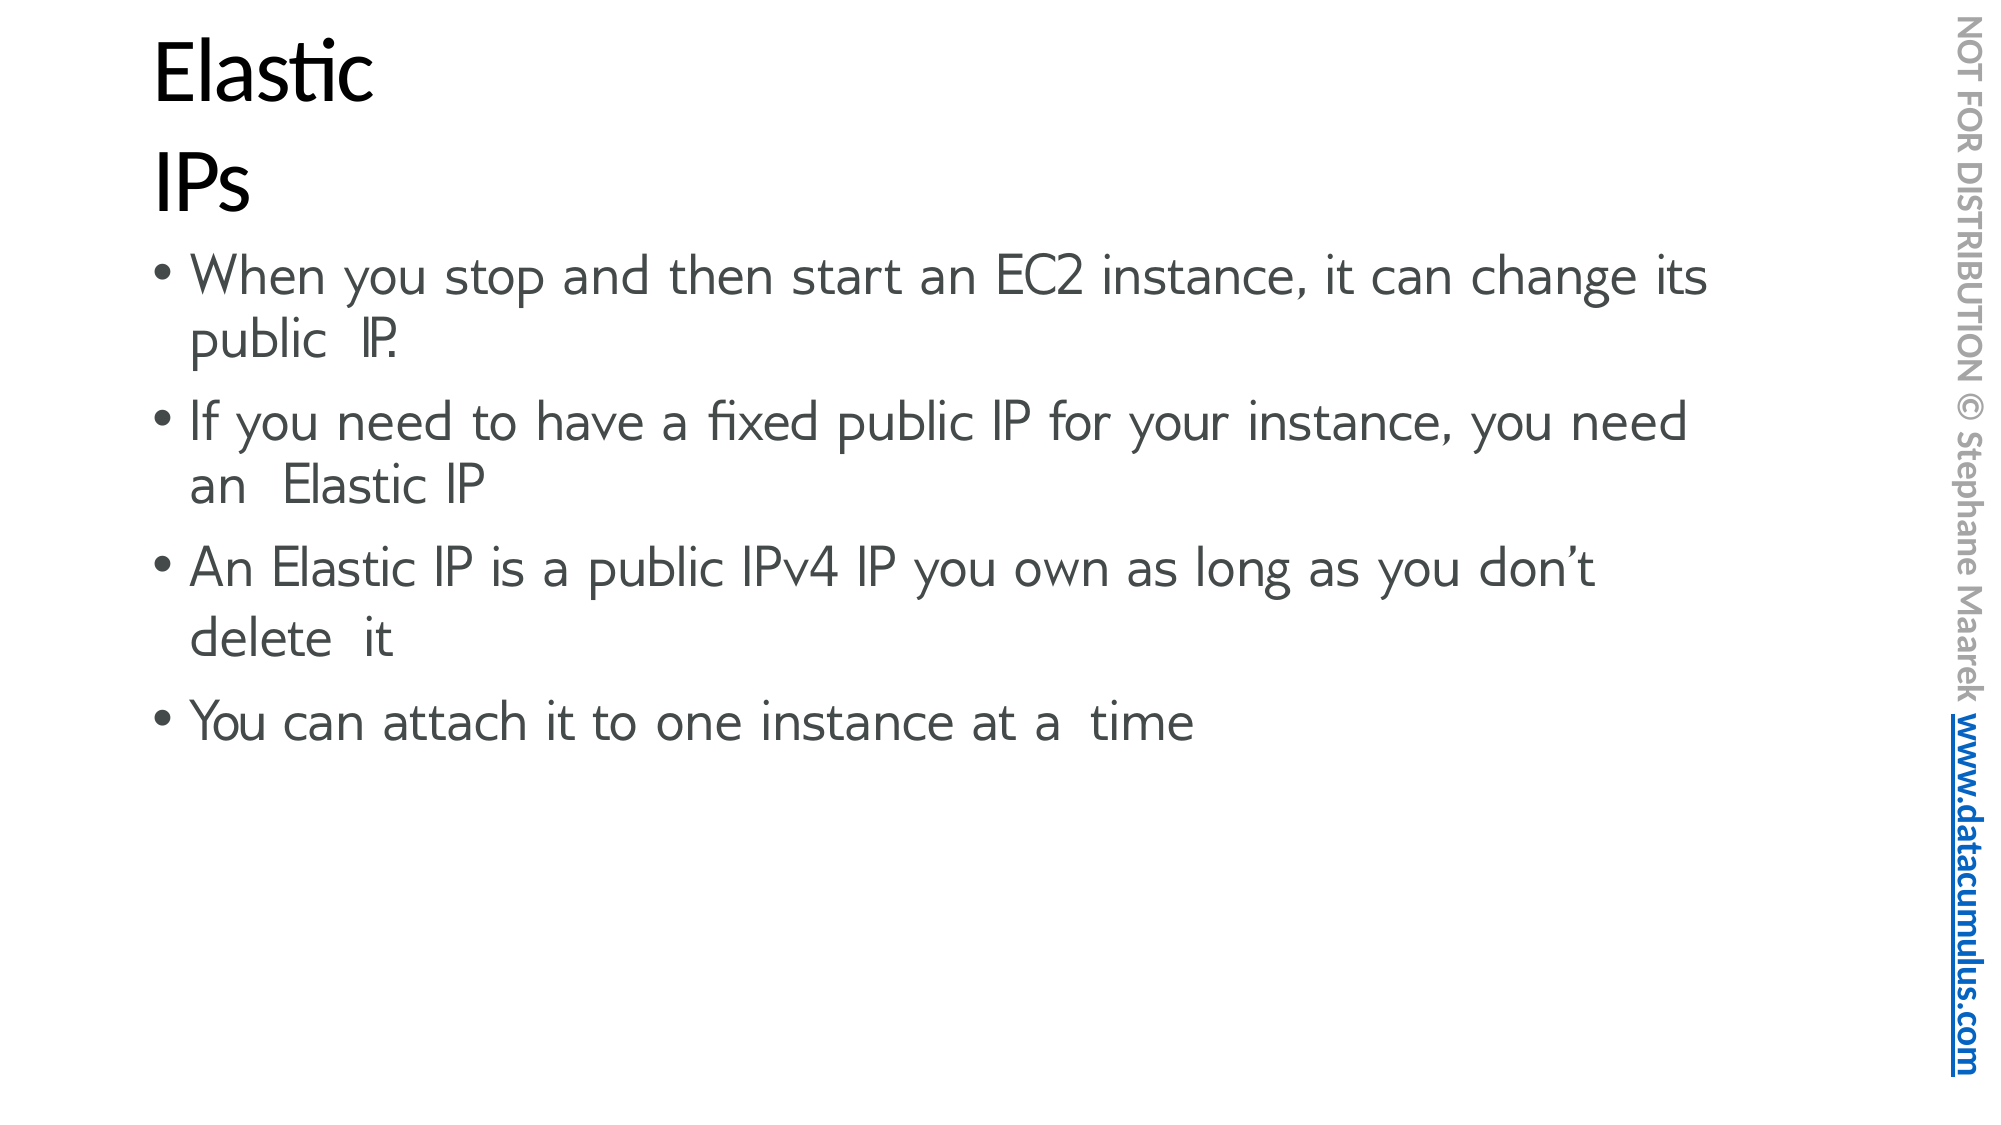

NOT FOR DISTRIBUTION © Stephane Maarek www.datacumulus.com
# Elastic IPs
When you stop and then start an EC2 instance, it can change its public  IP.
If you need to have a fixed public IP for your instance, you need an  Elastic IP
An Elastic IP is a public IPv4 IP you own as long as you don’t delete it
You can attach it to one instance at a time
© Stephane Maarek